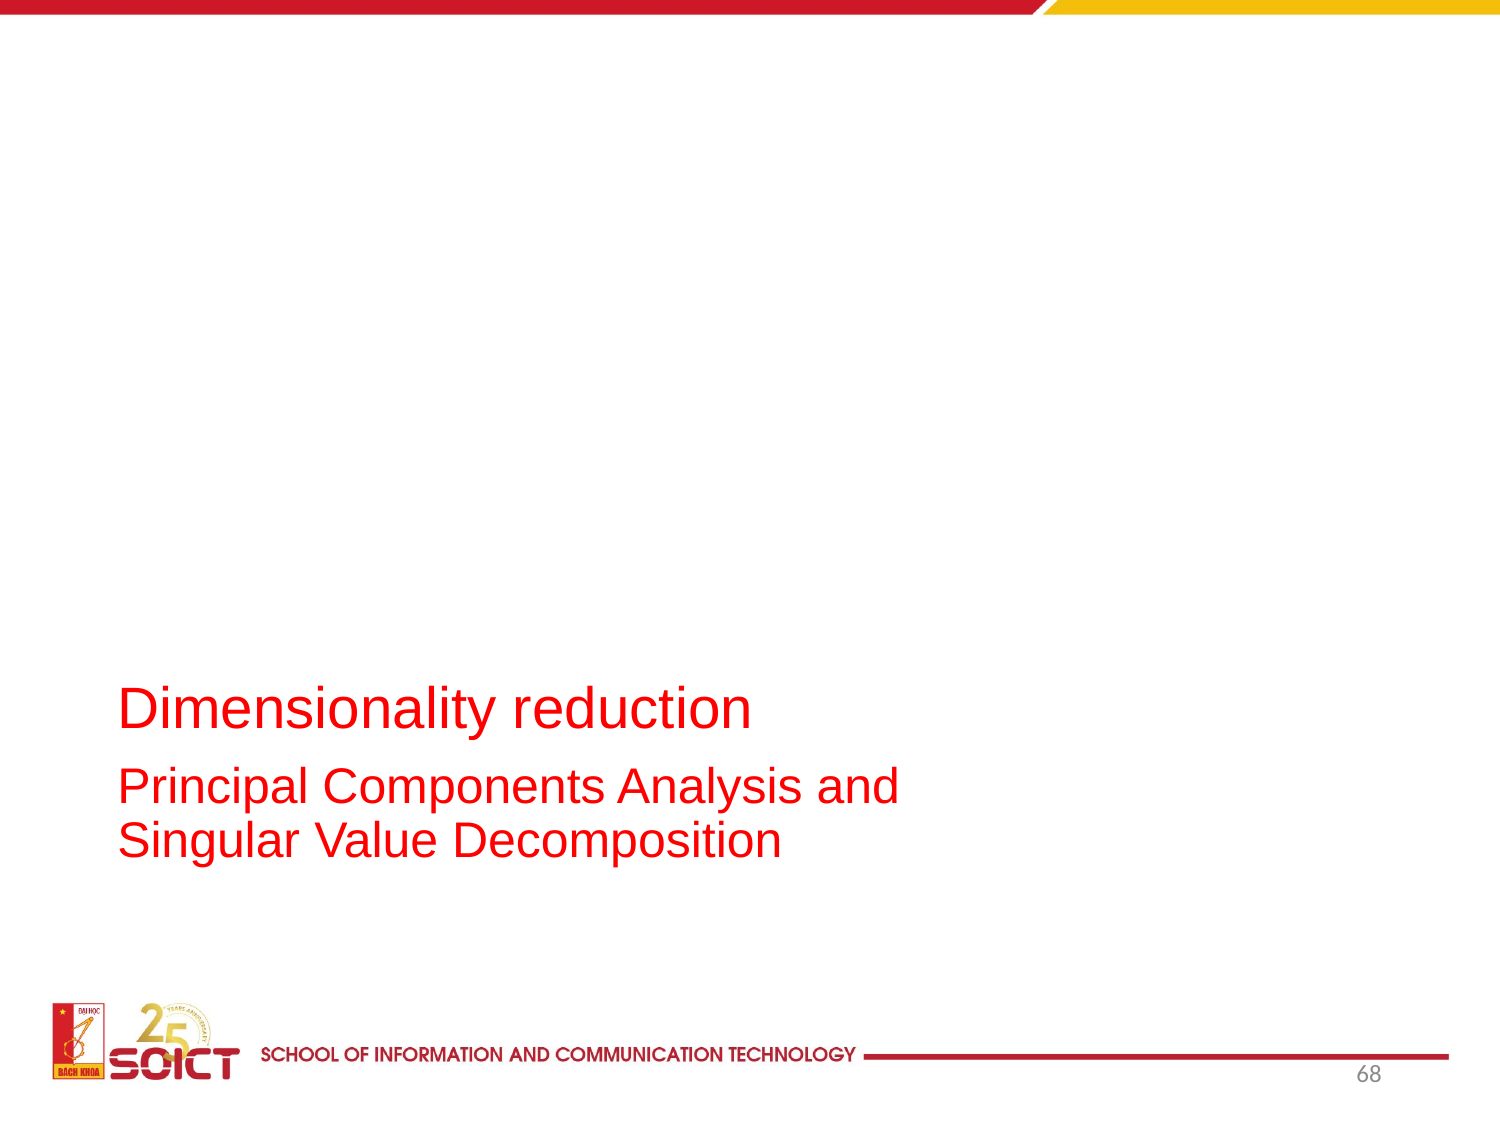

# Dimensionality reduction
Principal Components Analysis and
Singular Value Decomposition
68